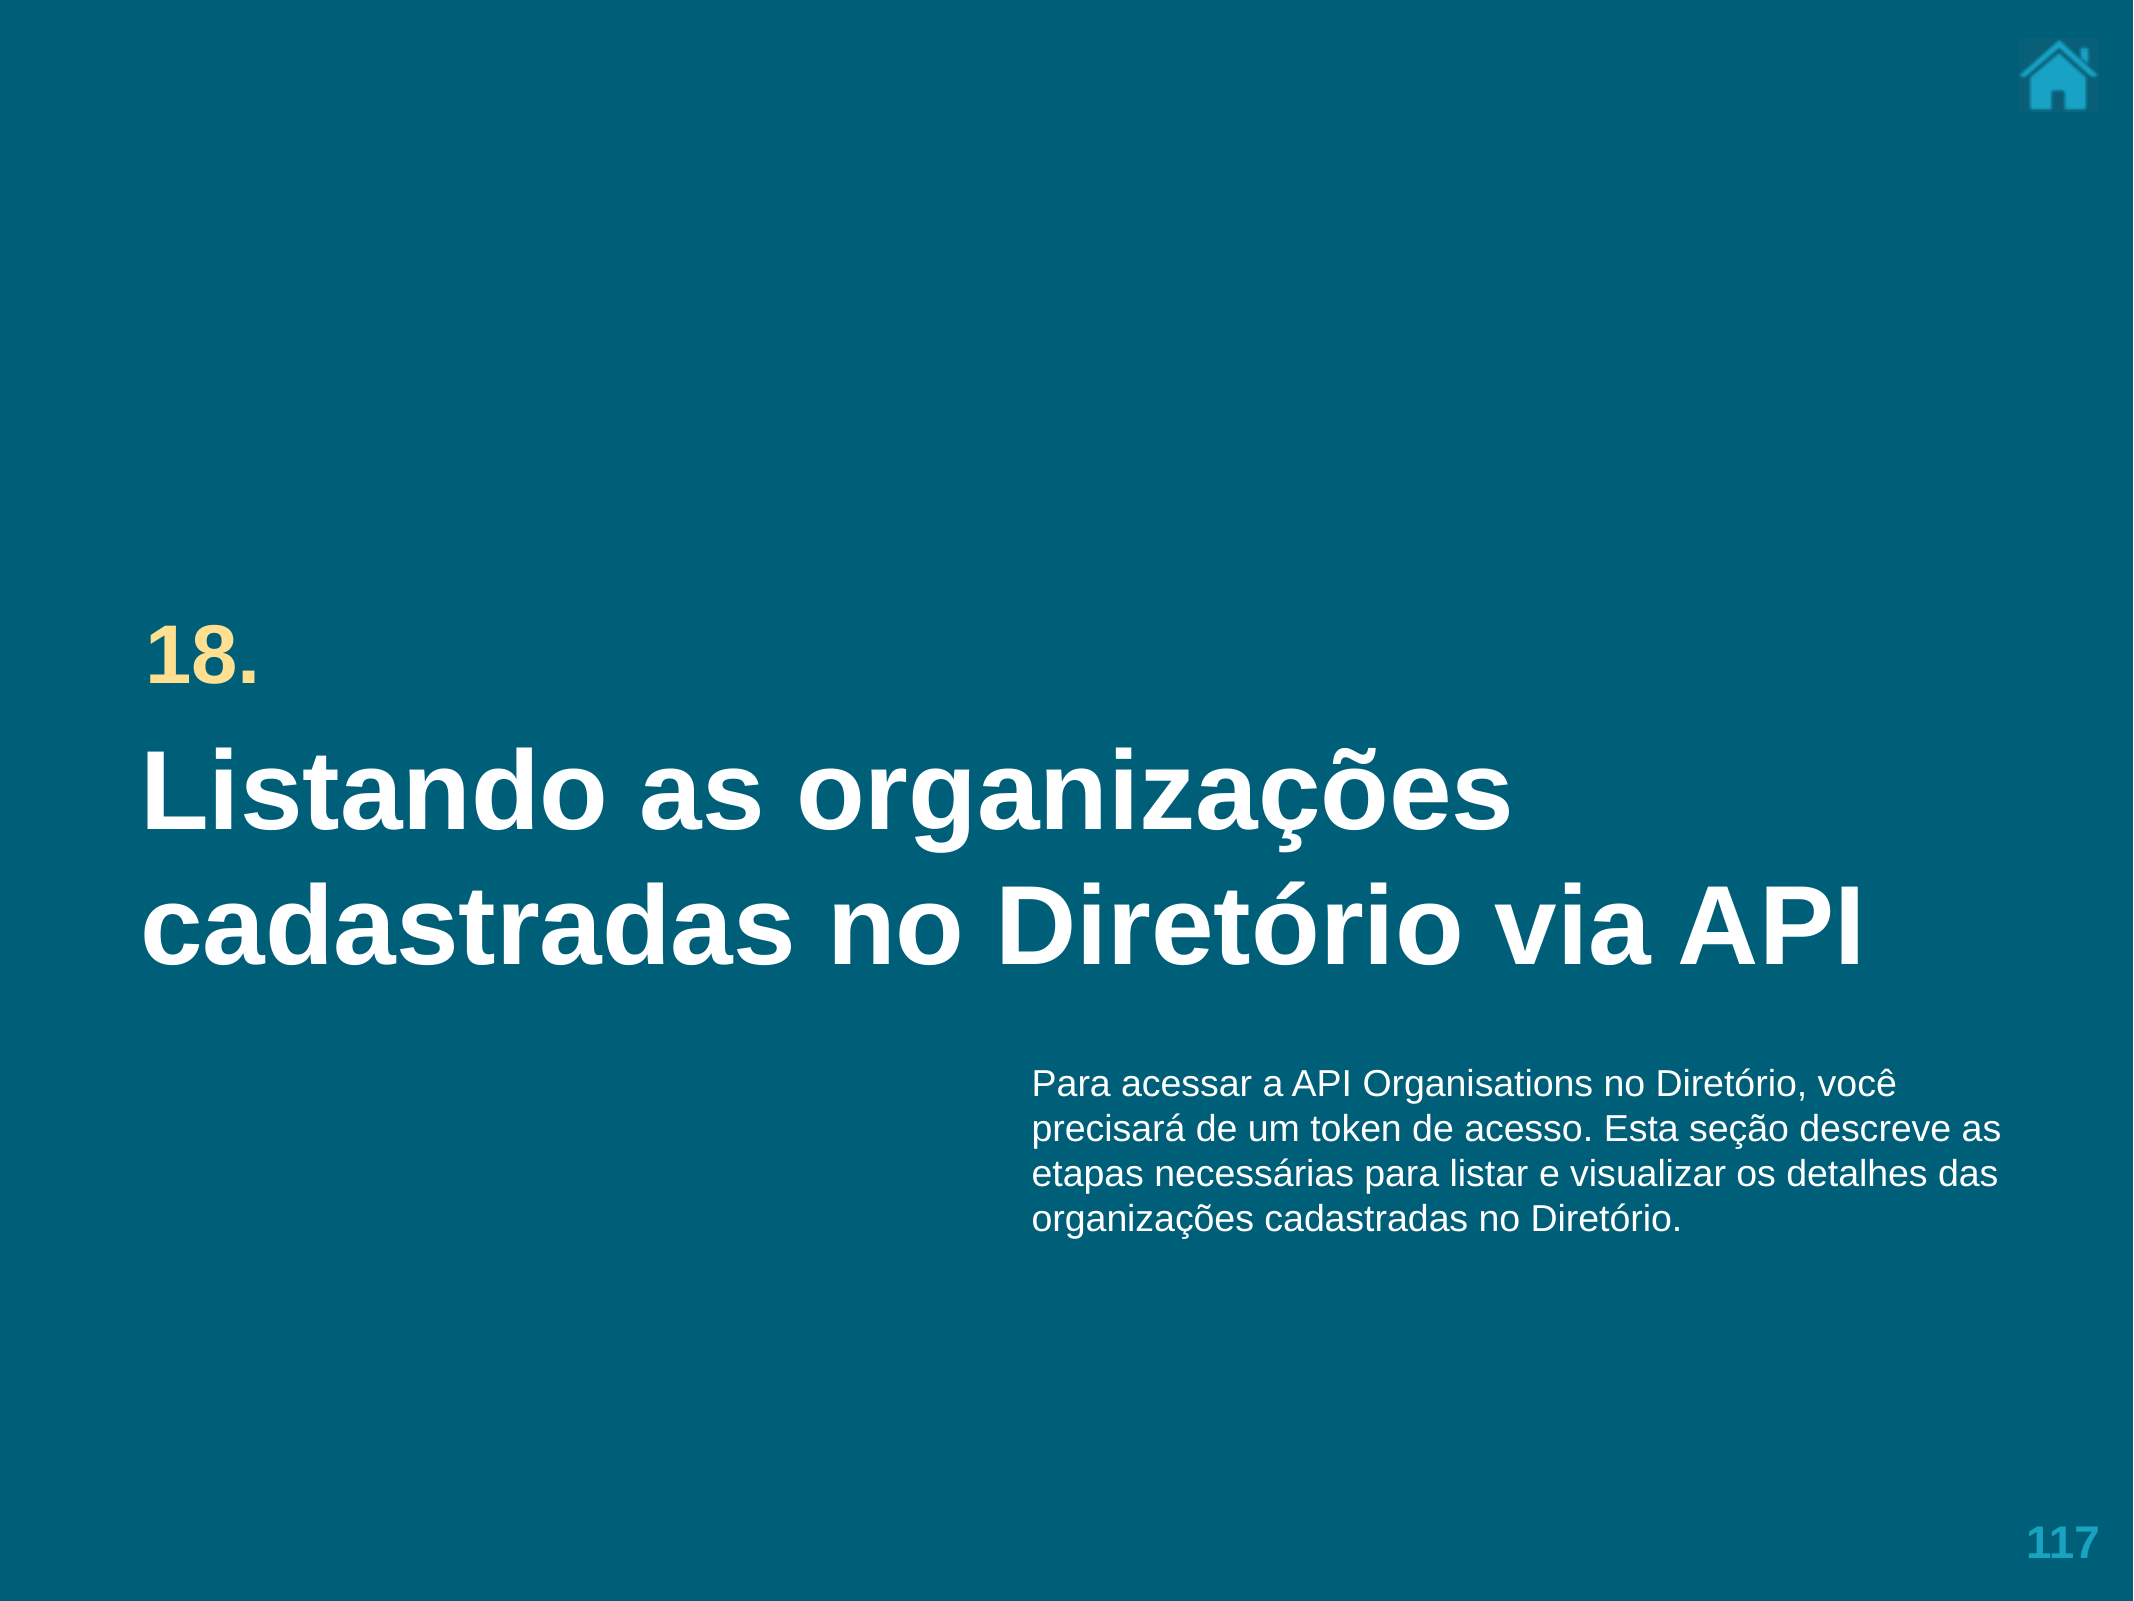

18.
Listando as organizações cadastradas no Diretório via API
Para acessar a API Organisations no Diretório, você precisará de um token de acesso. Esta seção descreve as etapas necessárias para listar e visualizar os detalhes das organizações cadastradas no Diretório.
117